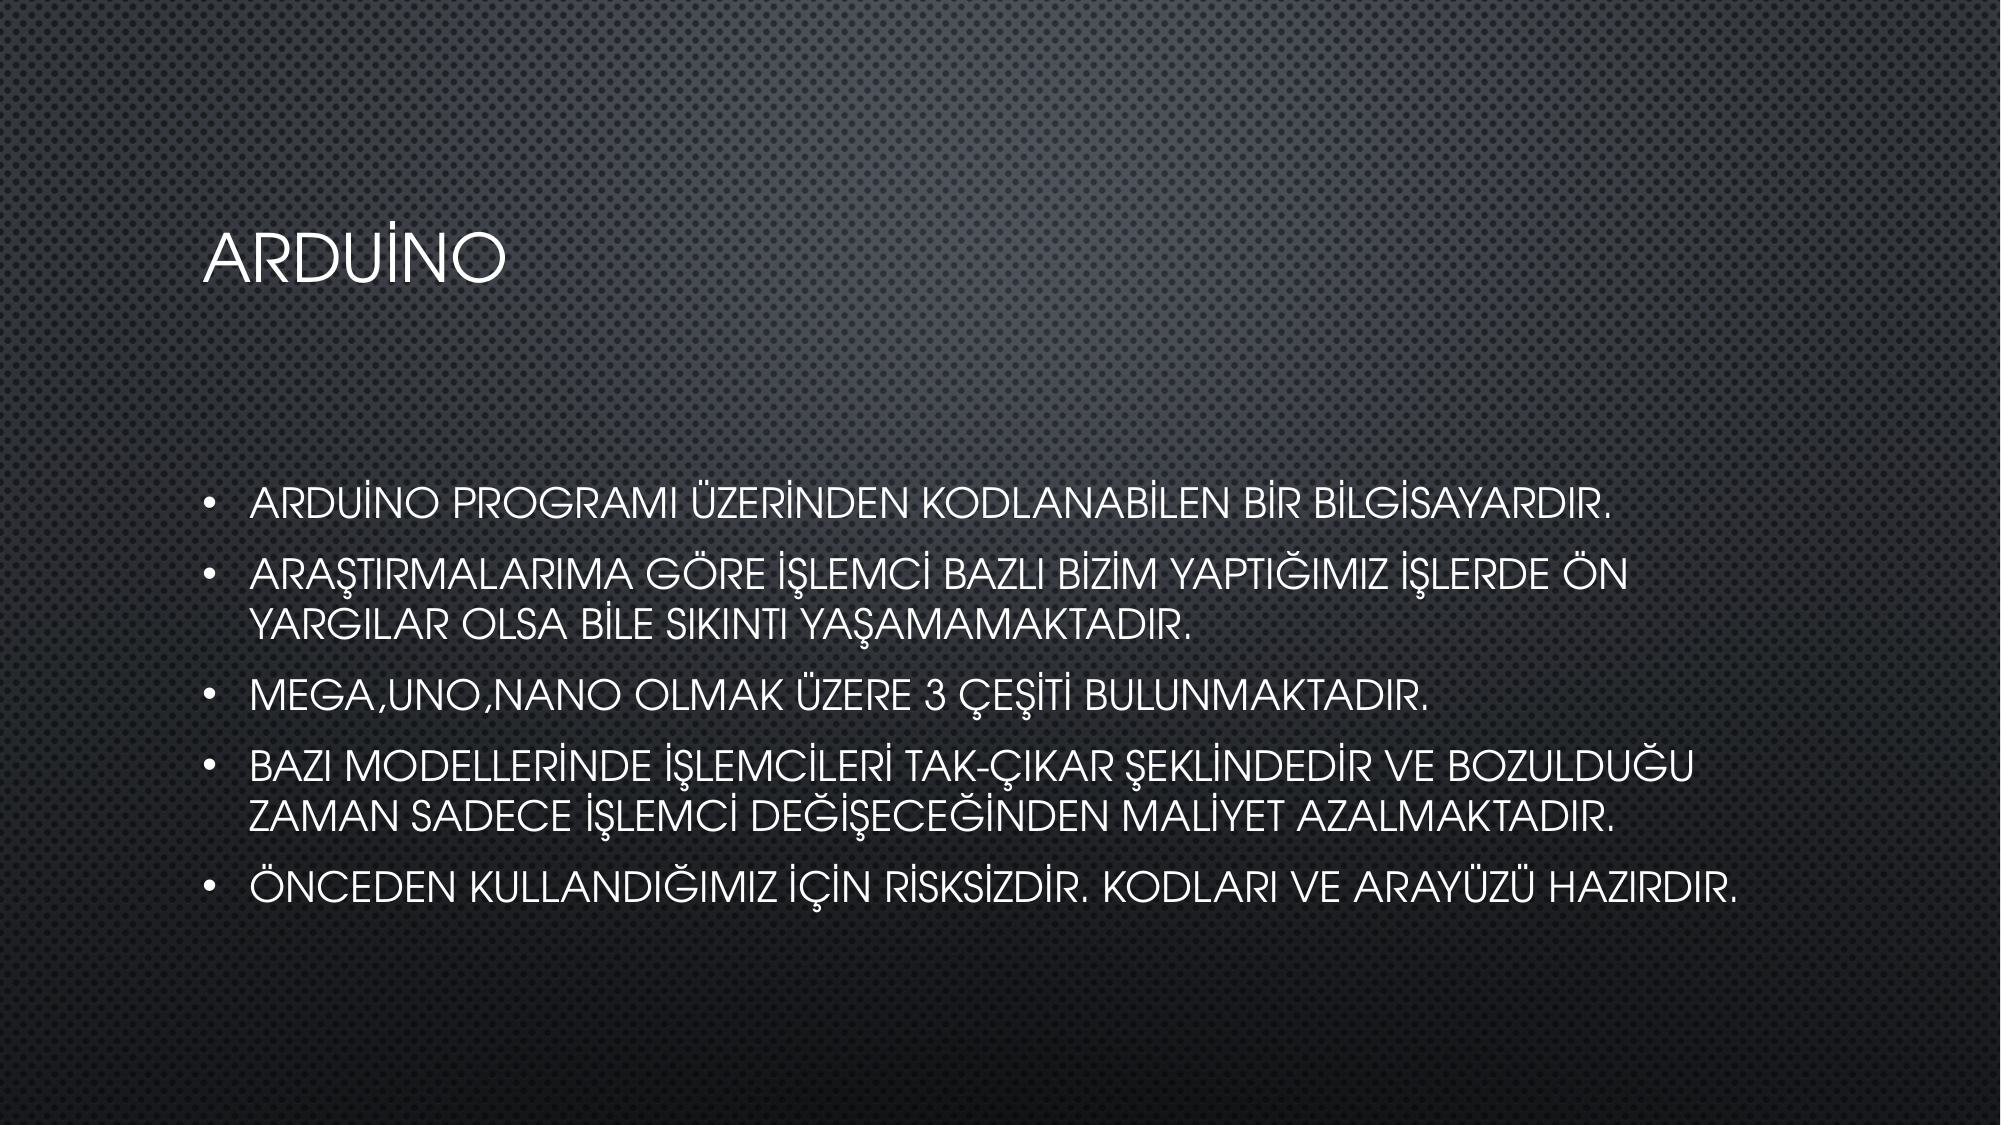

# ARDUino
Arduino programı üzerinden kodlanabilen bir bilgisayardır.
Araştırmalarıma göre işlemci bazlı bizim yaptığımız işlerde ön yargılar olsa bile sıkıntı yaşamamaktadır.
Mega,uno,nano olmak üzere 3 çeşiti bulunmaktadır.
Bazı modellerinde işlemcileri tak-çıkar şeklindedir ve bozulduğu zaman sadece işlemci değişeceğinden maliyet azalmaktadır.
Önceden kullandığımız için risksizdir. kodları ve arayüzü hazırdır.